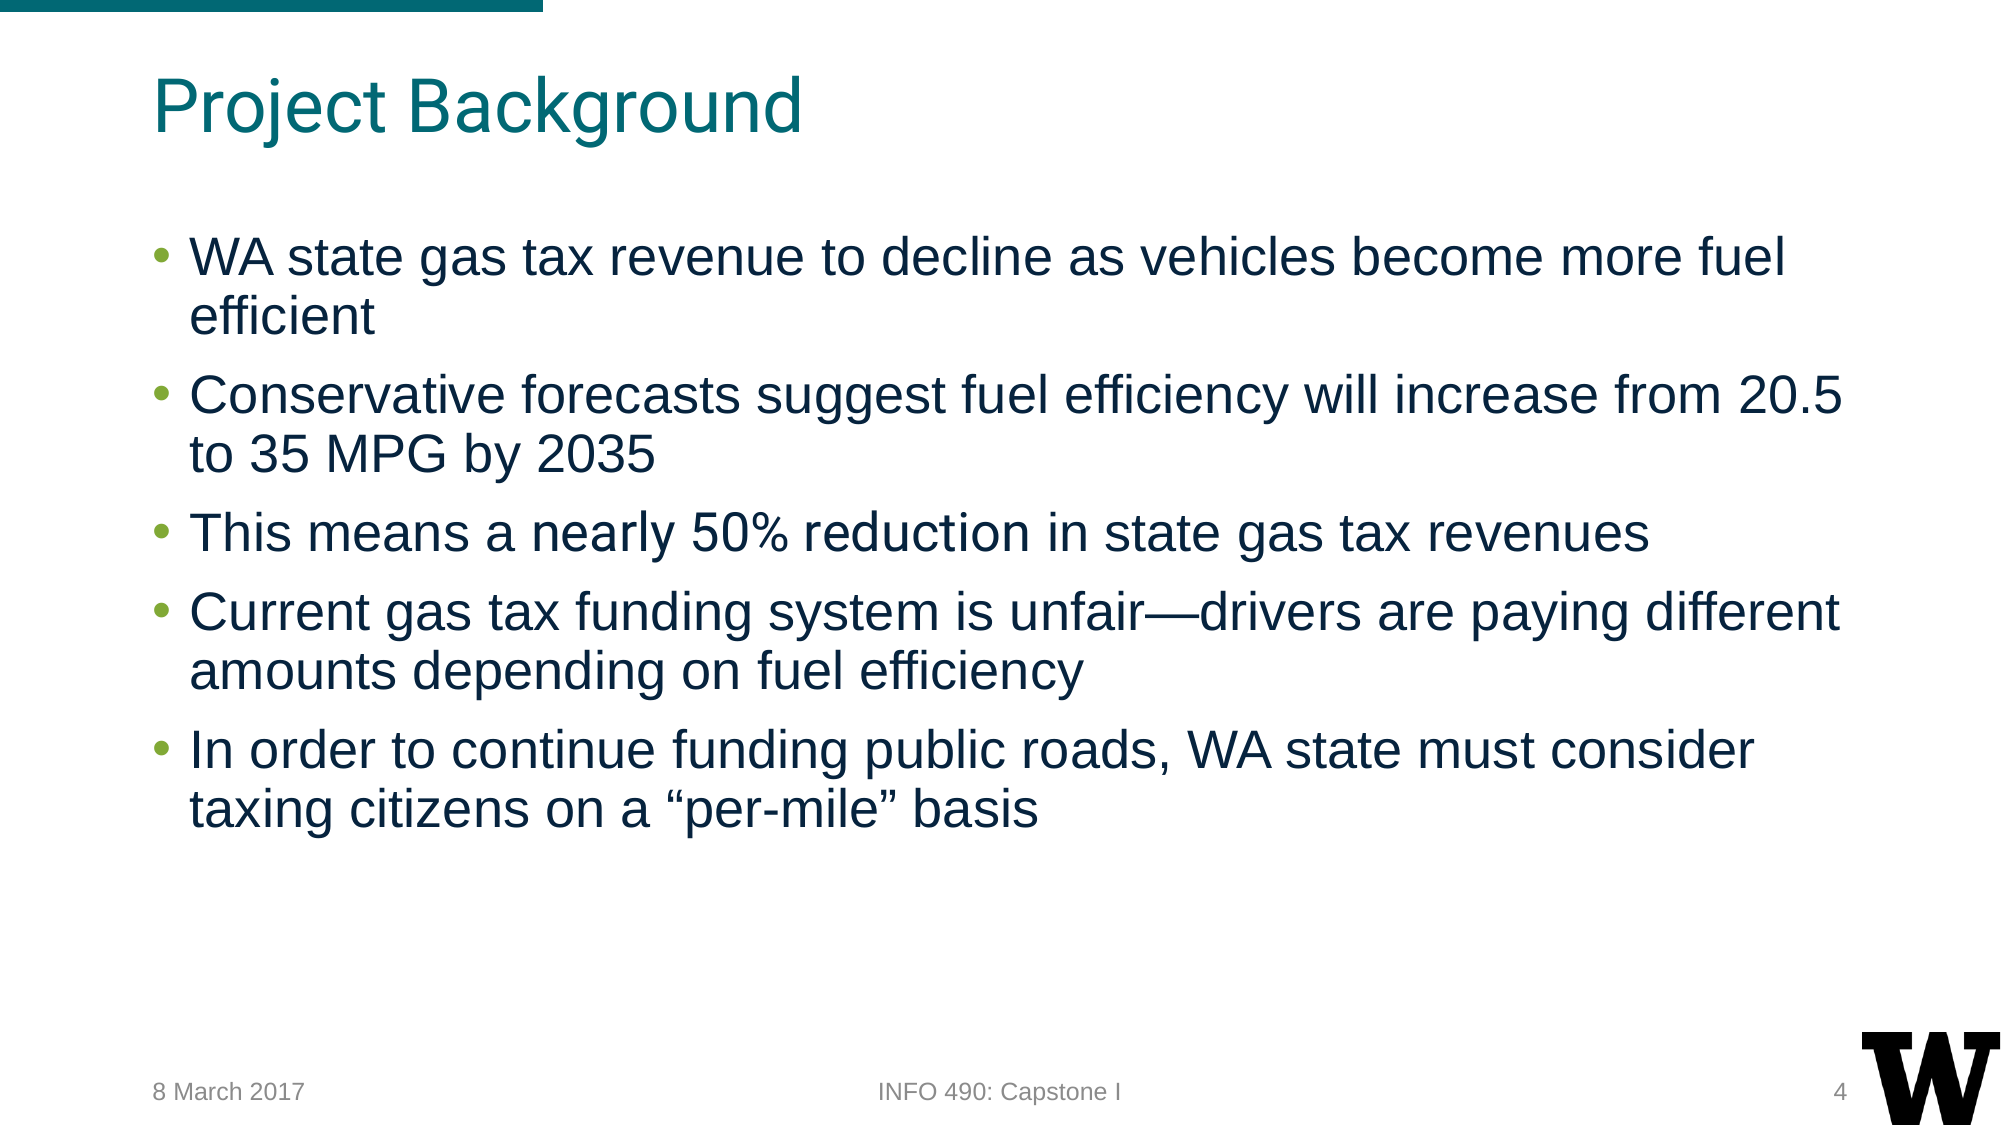

# Project Background
WA state gas tax revenue to decline as vehicles become more fuel efficient
Conservative forecasts suggest fuel efficiency will increase from 20.5 to 35 MPG by 2035
This means a nearly 50% reduction in state gas tax revenues
Current gas tax funding system is unfair—drivers are paying different amounts depending on fuel efficiency
In order to continue funding public roads, WA state must consider taxing citizens on a “per-mile” basis

8 March 2017
INFO 490: Capstone I
4